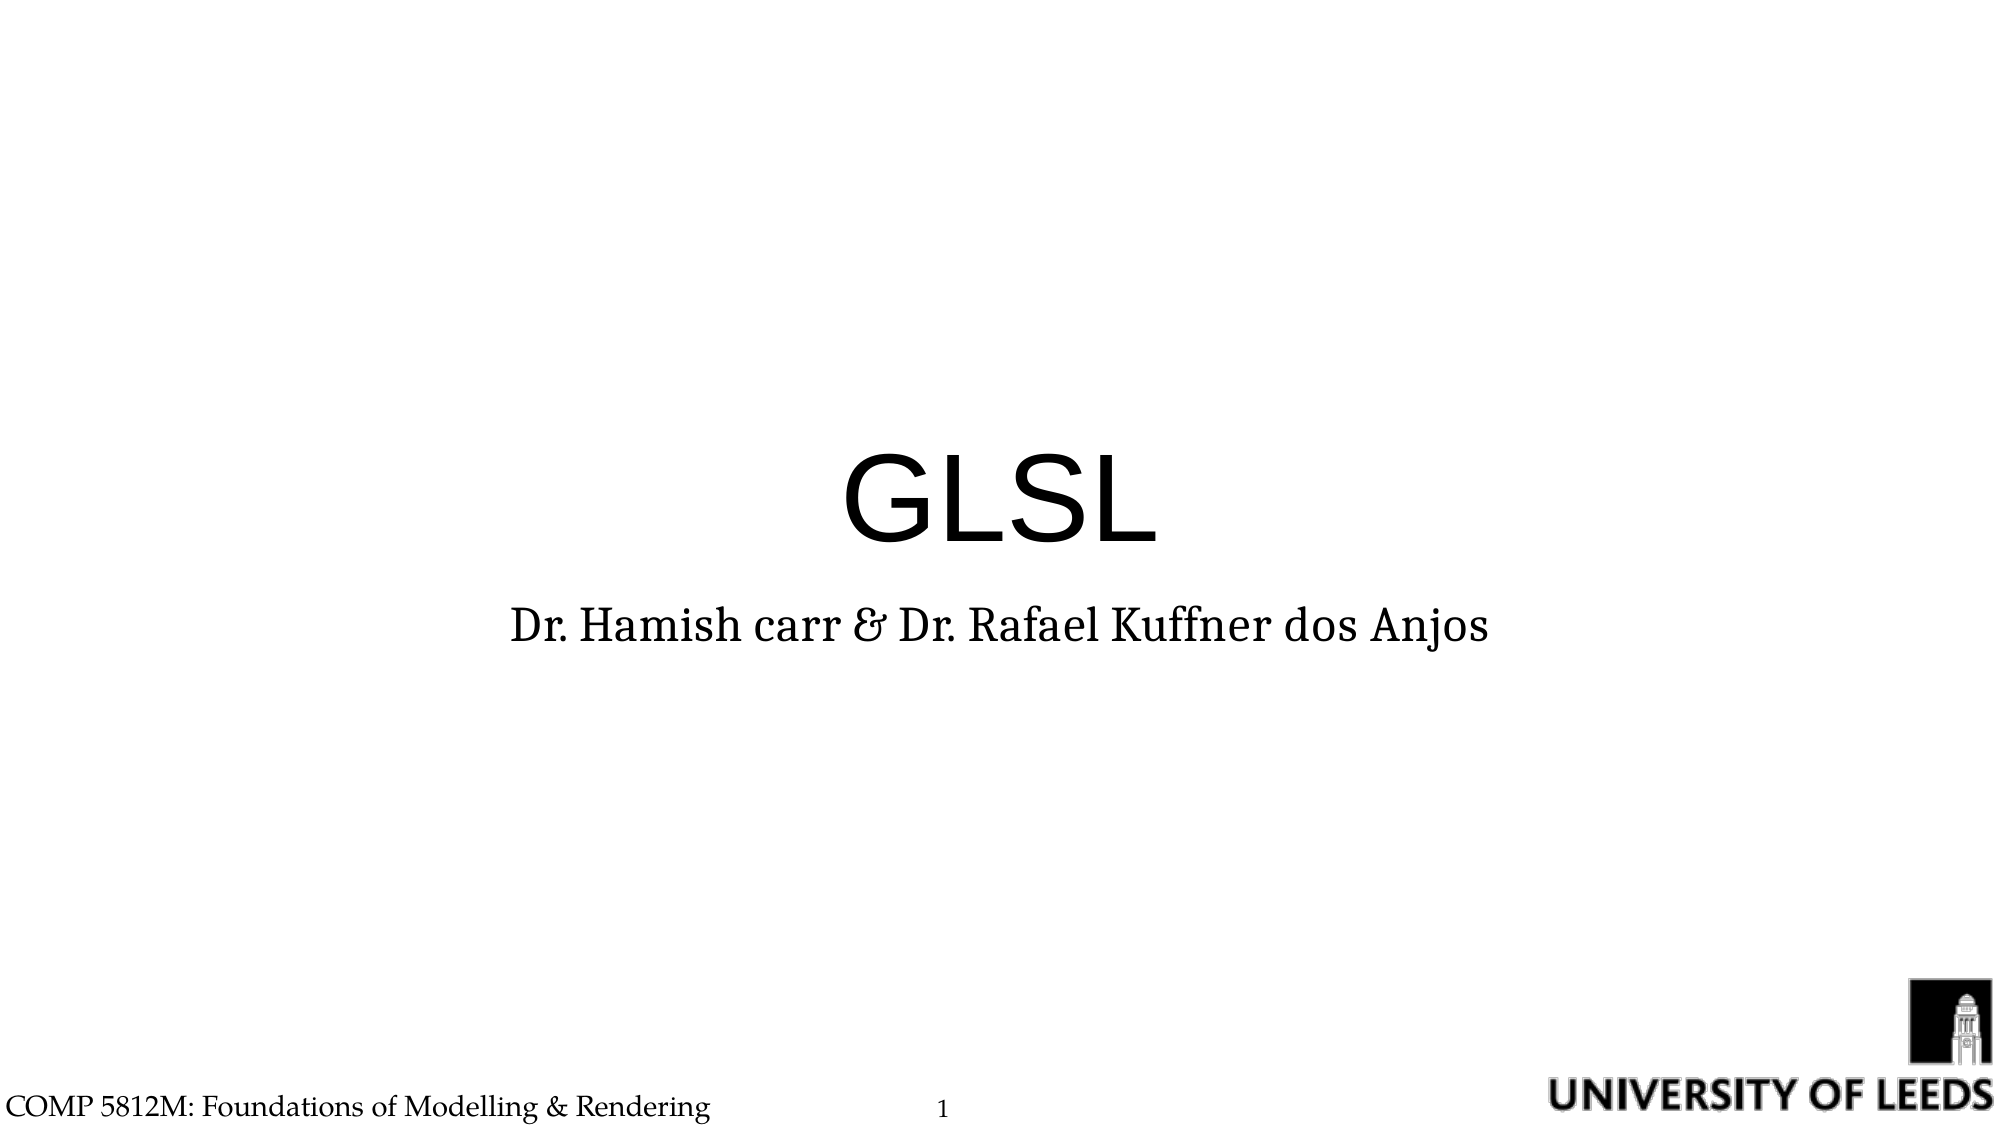

# GLSL
Dr. Hamish carr & Dr. Rafael Kuffner dos Anjos